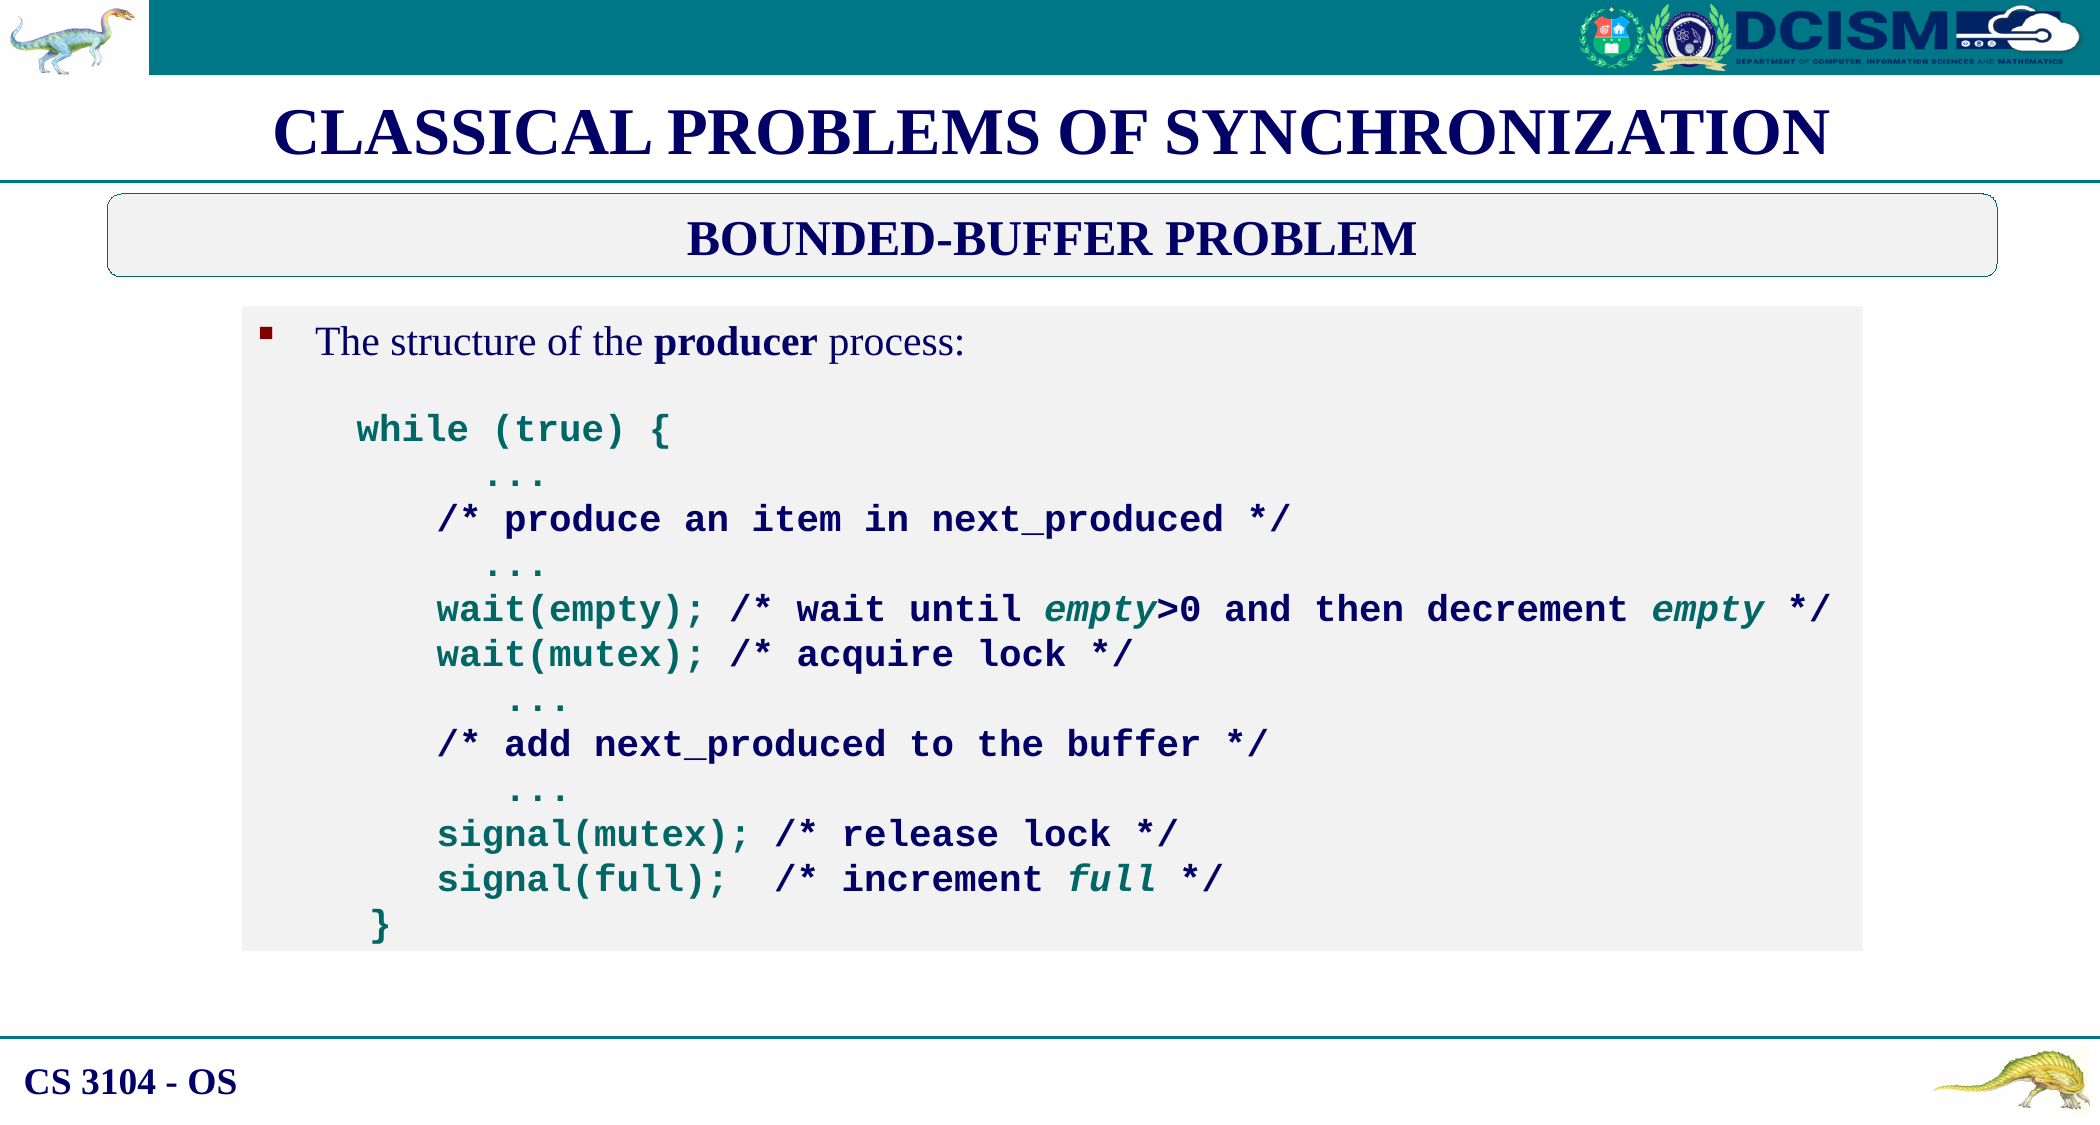

CLASSICAL PROBLEMS OF SYNCHRONIZATION
BOUNDED-BUFFER PROBLEM
The structure of the producer process:

     while (true) {
          ...
        /* produce an item in next_produced */
          ...
        wait(empty); /* wait until empty>0 and then decrement empty */
        wait(mutex); /* acquire lock */
           ...
        /* add next_produced to the buffer */
           ...
        signal(mutex); /* release lock */
        signal(full);  /* increment full */
     }